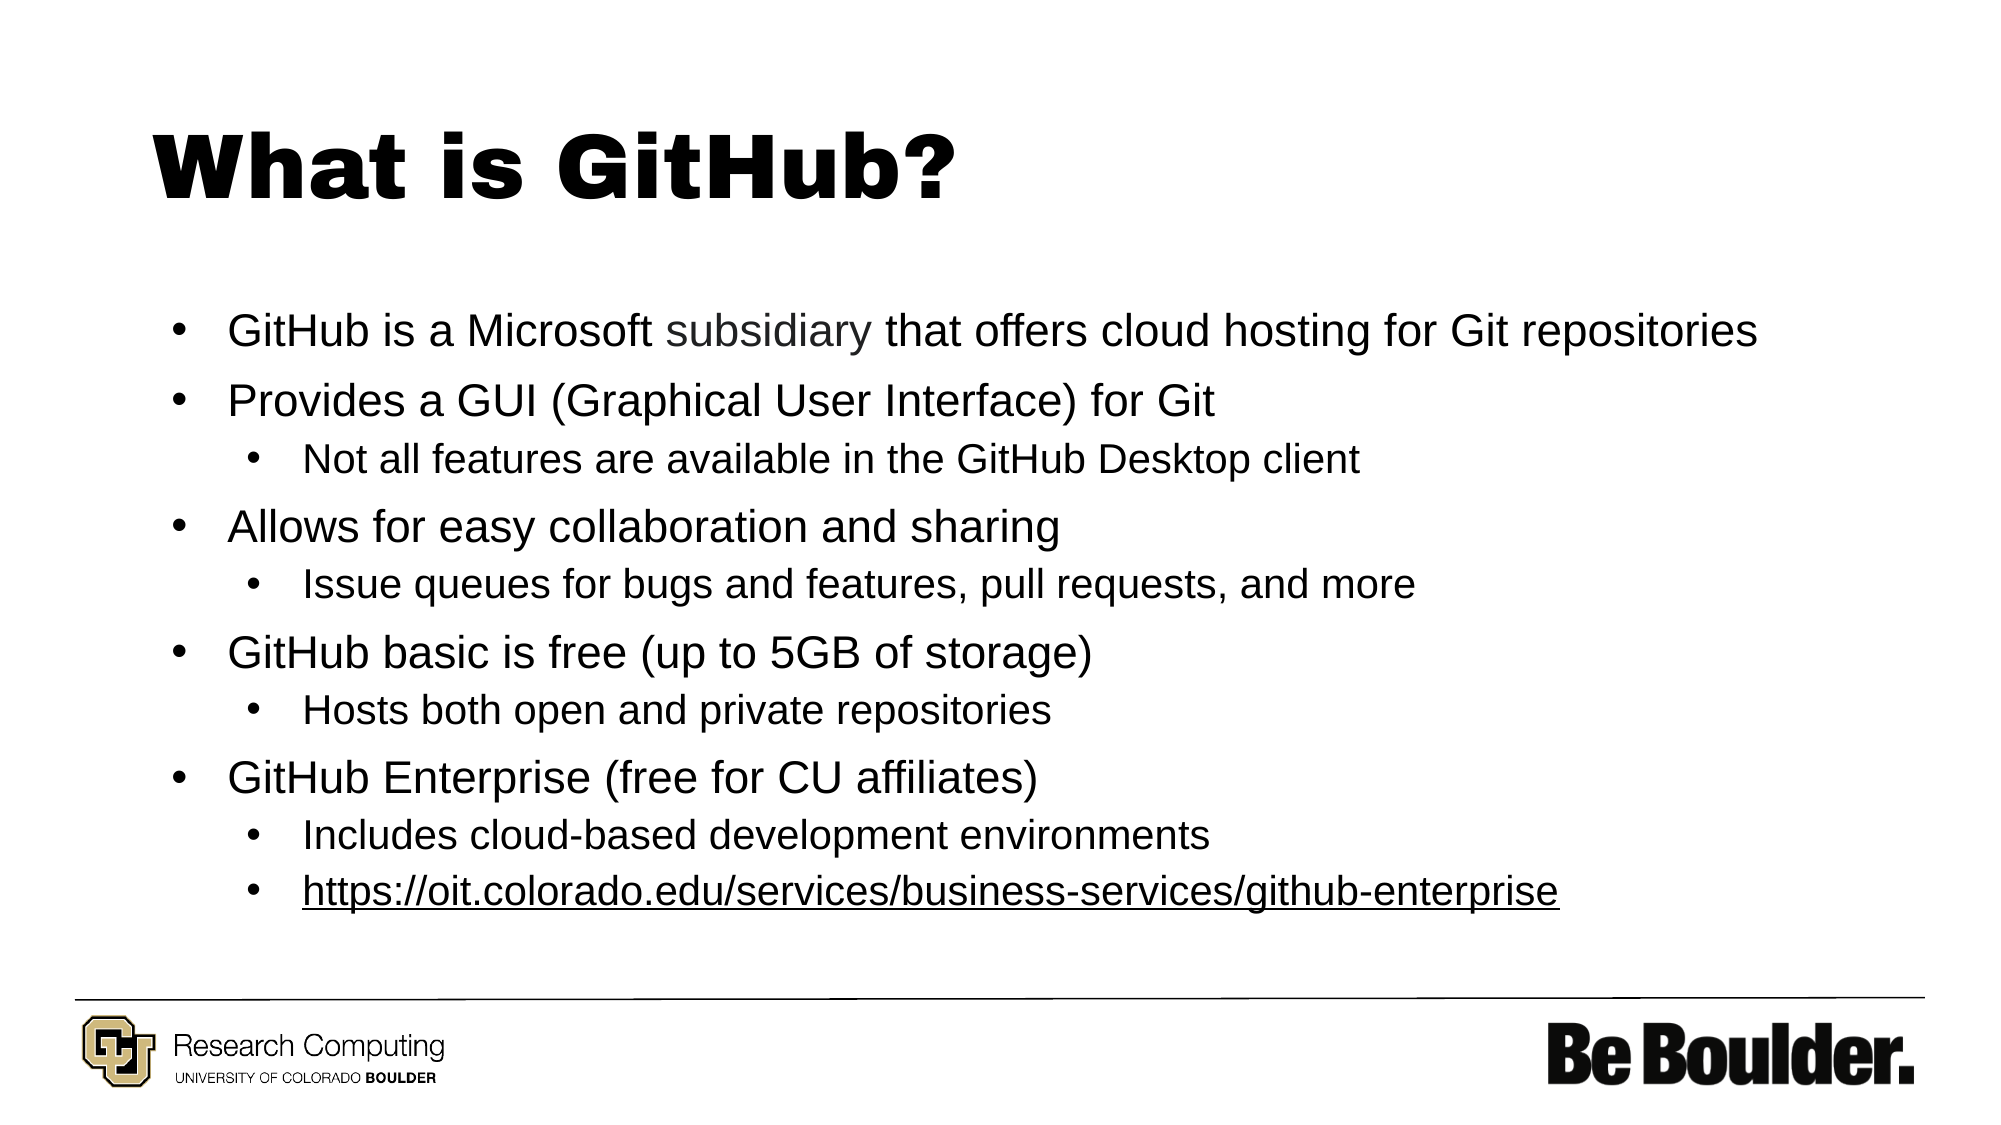

# What is GitHub?
GitHub is a Microsoft subsidiary that offers cloud hosting for Git repositories
Provides a GUI (Graphical User Interface) for Git
Not all features are available in the GitHub Desktop client
Allows for easy collaboration and sharing
Issue queues for bugs and features, pull requests, and more
GitHub basic is free (up to 5GB of storage)
Hosts both open and private repositories
GitHub Enterprise (free for CU affiliates)
Includes cloud-based development environments
https://oit.colorado.edu/services/business-services/github-enterprise